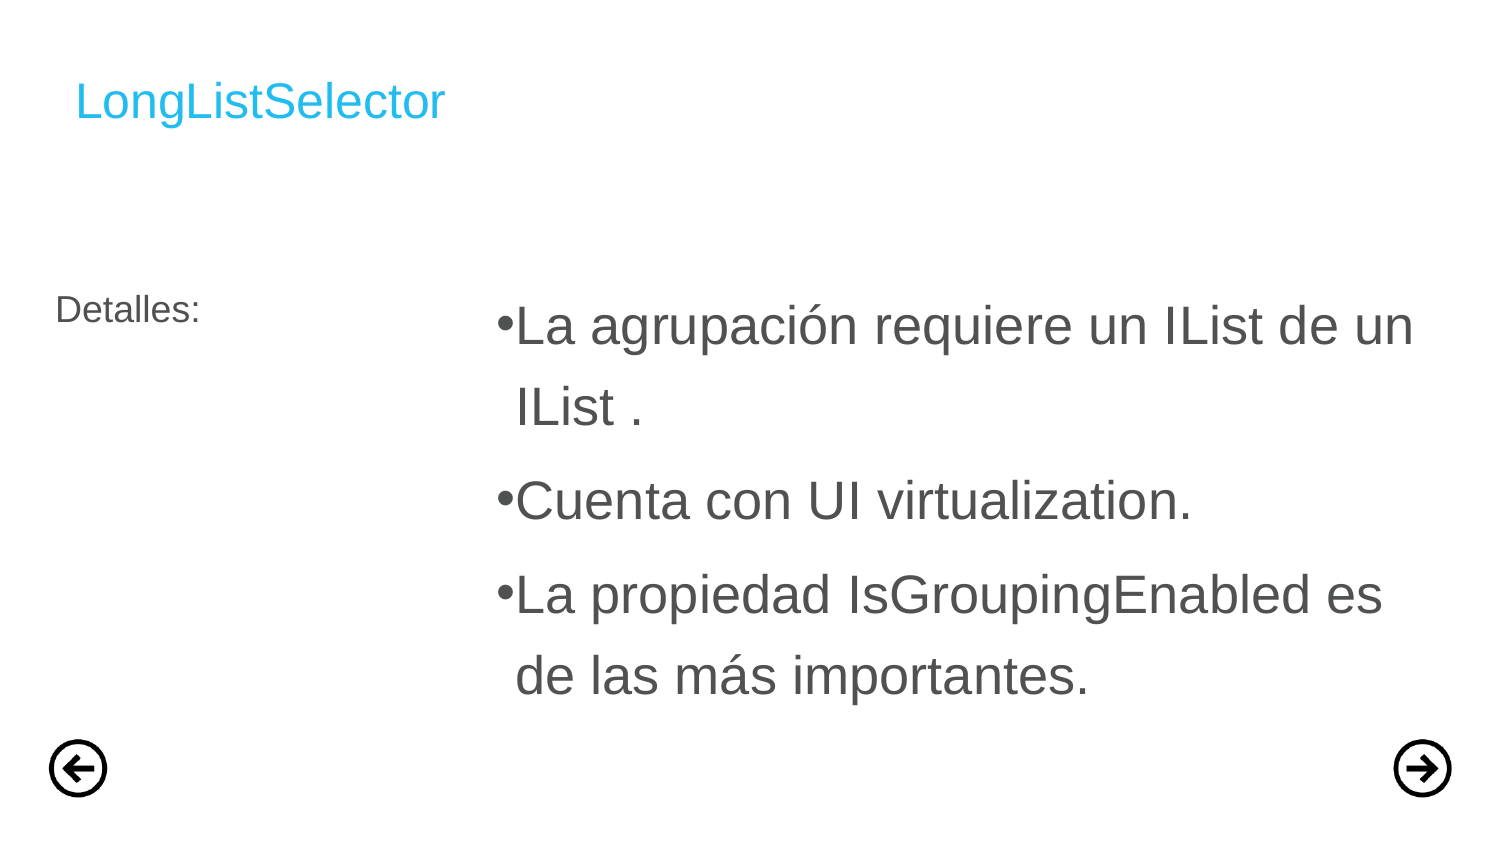

# LongListSelector
Detalles:
La agrupación requiere un IList de un IList .
Cuenta con UI virtualization.
La propiedad IsGroupingEnabled es de las más importantes.